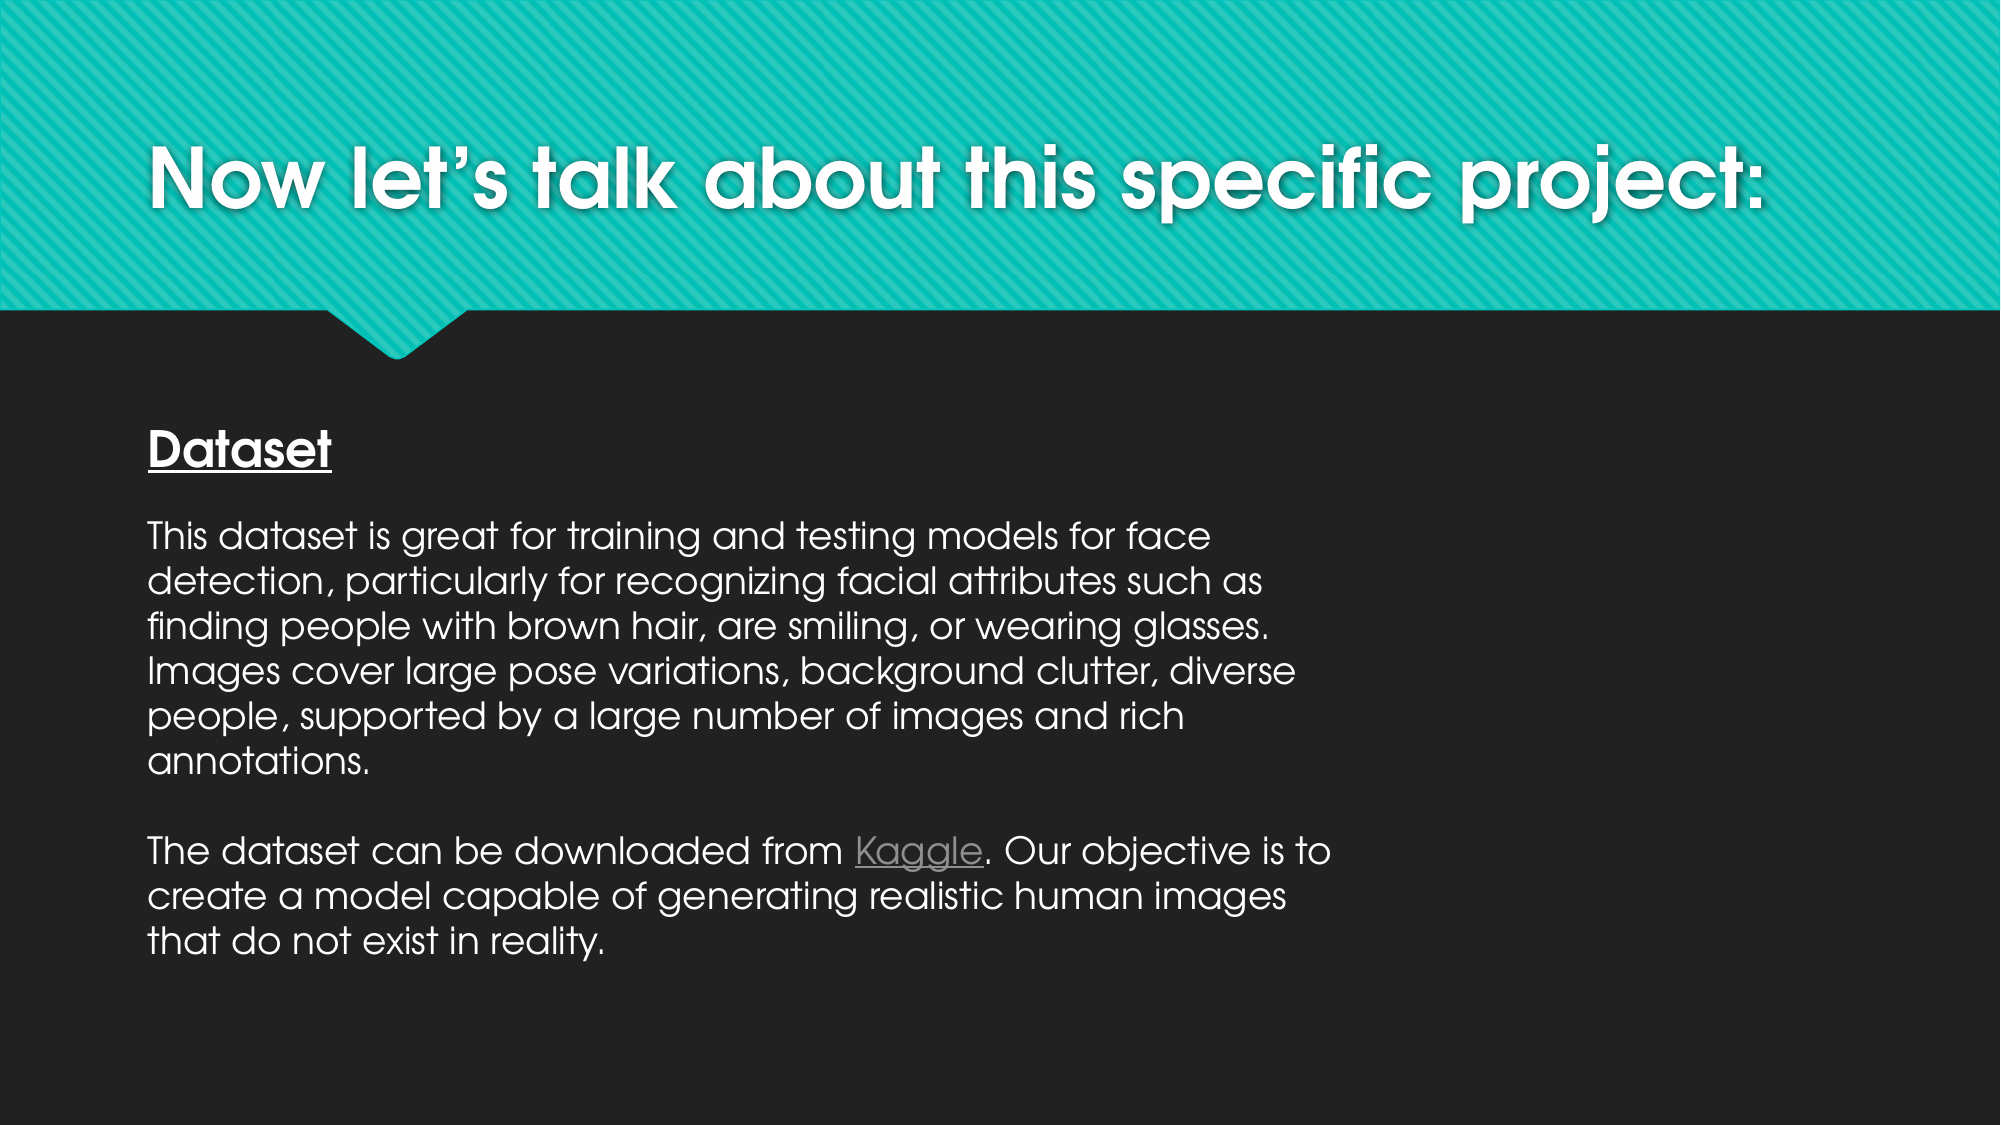

# Now let’s talk about this specific project:
Dataset
This dataset is great for training and testing models for face detection, particularly for recognizing facial attributes such as finding people with brown hair, are smiling, or wearing glasses. Images cover large pose variations, background clutter, diverse people, supported by a large number of images and rich annotations.

The dataset can be downloaded from Kaggle. Our objective is to create a model capable of generating realistic human images that do not exist in reality.